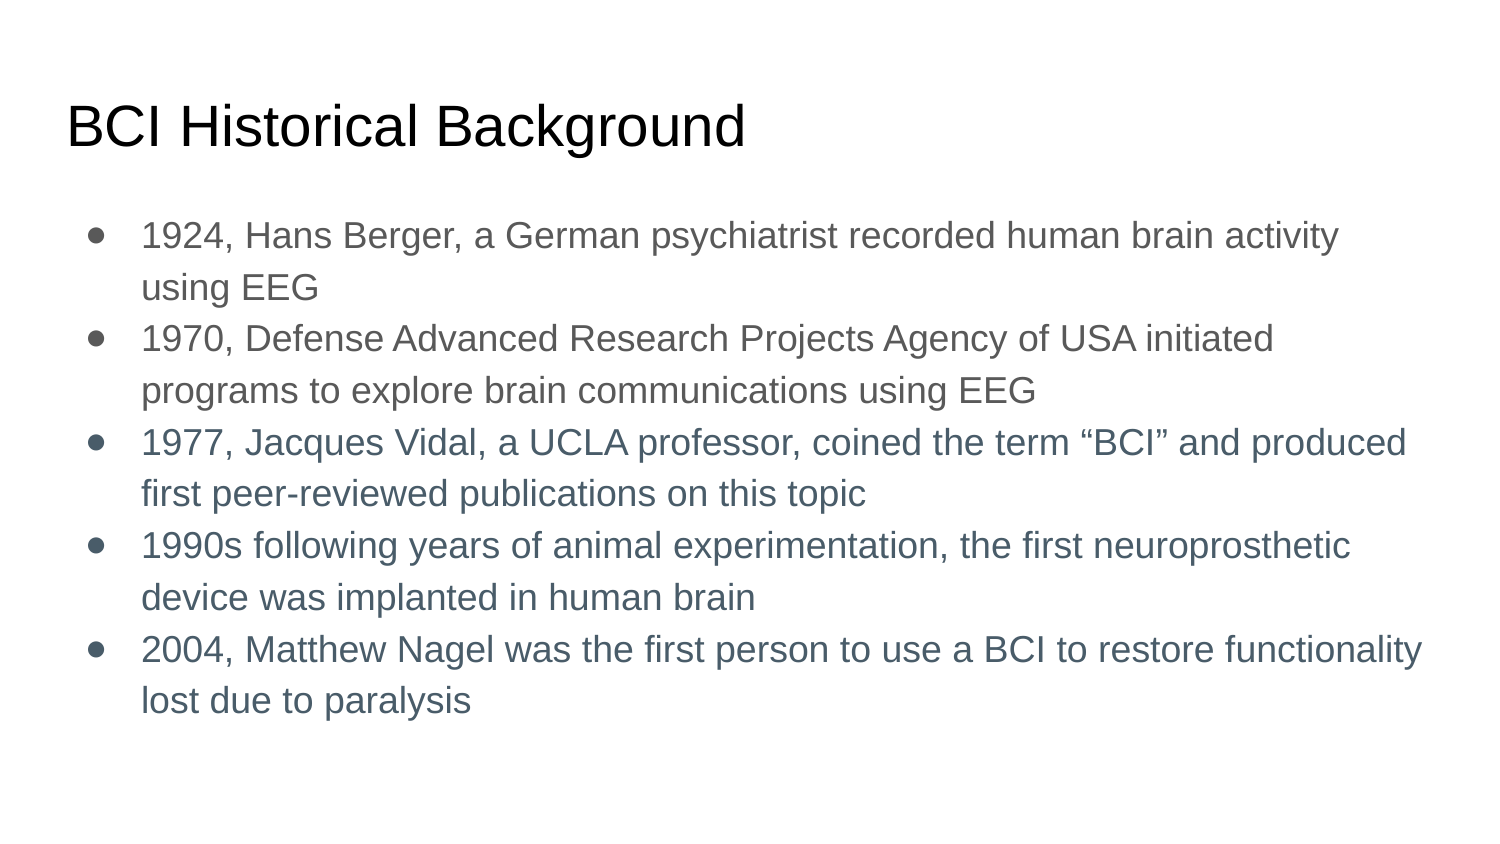

# BCI Historical Background
1924, Hans Berger, a German psychiatrist recorded human brain activity using EEG
1970, Defense Advanced Research Projects Agency of USA initiated programs to explore brain communications using EEG
1977, Jacques Vidal, a UCLA professor, coined the term “BCI” and produced first peer-reviewed publications on this topic
1990s following years of animal experimentation, the first neuroprosthetic device was implanted in human brain
2004, Matthew Nagel was the first person to use a BCI to restore functionality lost due to paralysis